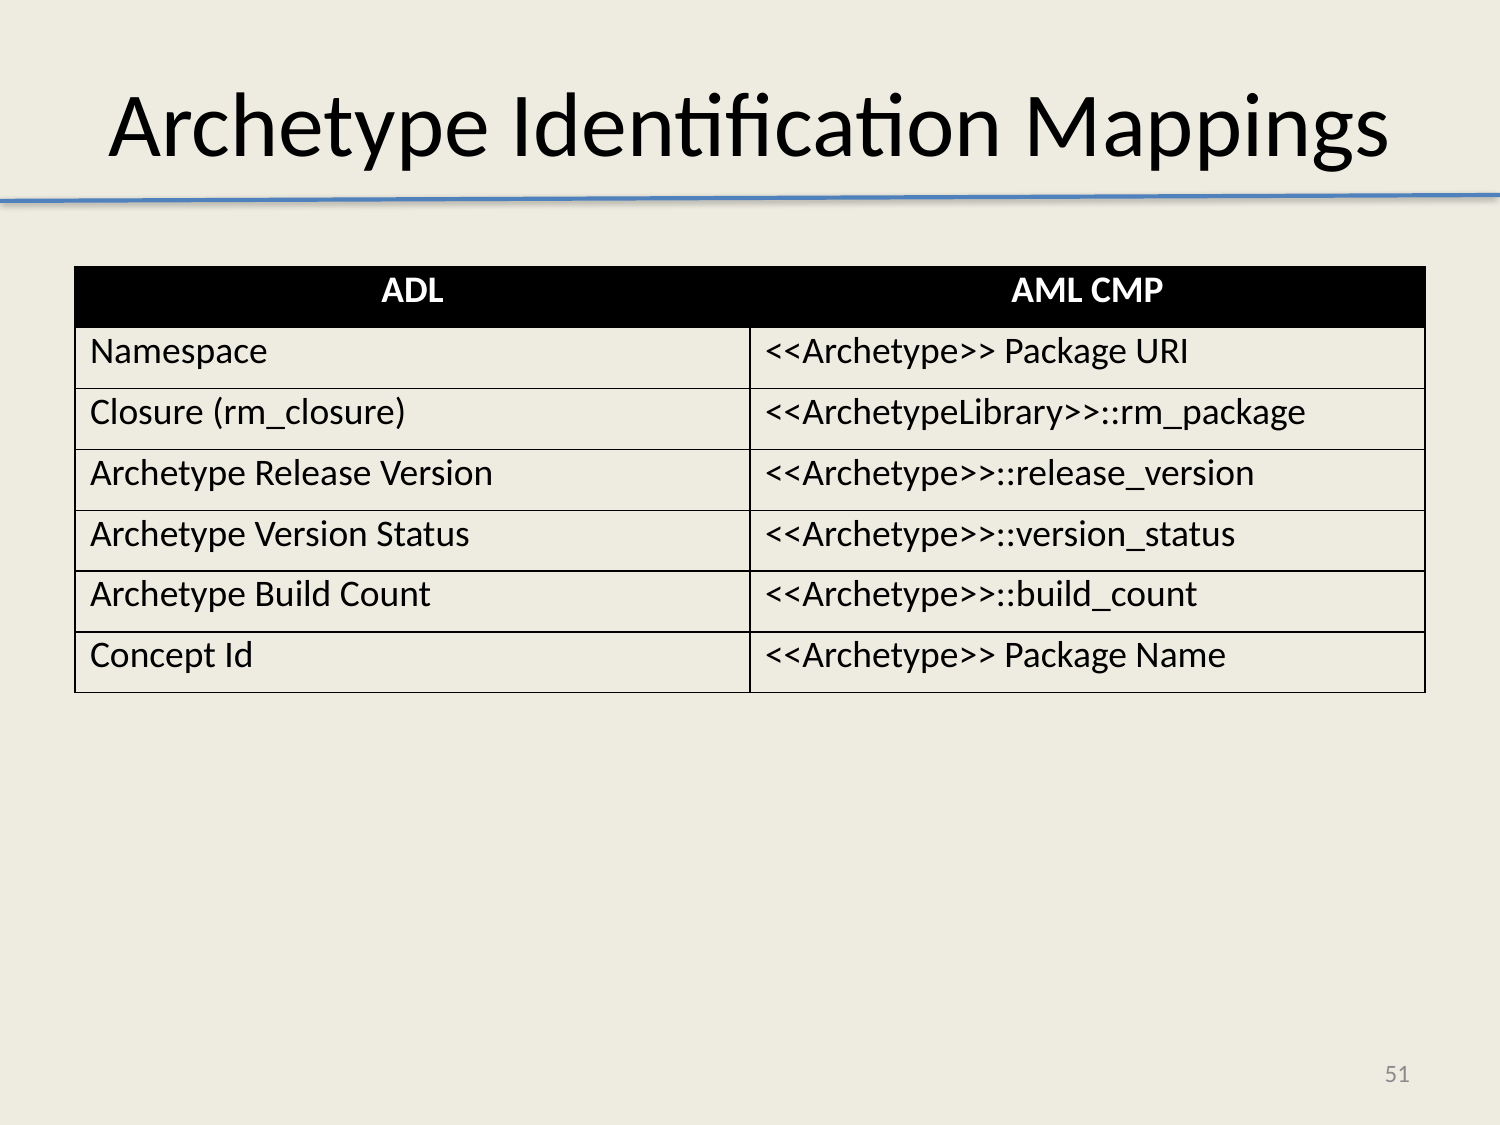

Archetype Identification Mappings
| ADL | AML CMP |
| --- | --- |
| Namespace | <<Archetype>> Package URI |
| Closure (rm\_closure) | <<ArchetypeLibrary>>::rm\_package |
| Archetype Release Version | <<Archetype>>::release\_version |
| Archetype Version Status | <<Archetype>>::version\_status |
| Archetype Build Count | <<Archetype>>::build\_count |
| Concept Id | <<Archetype>> Package Name |
51